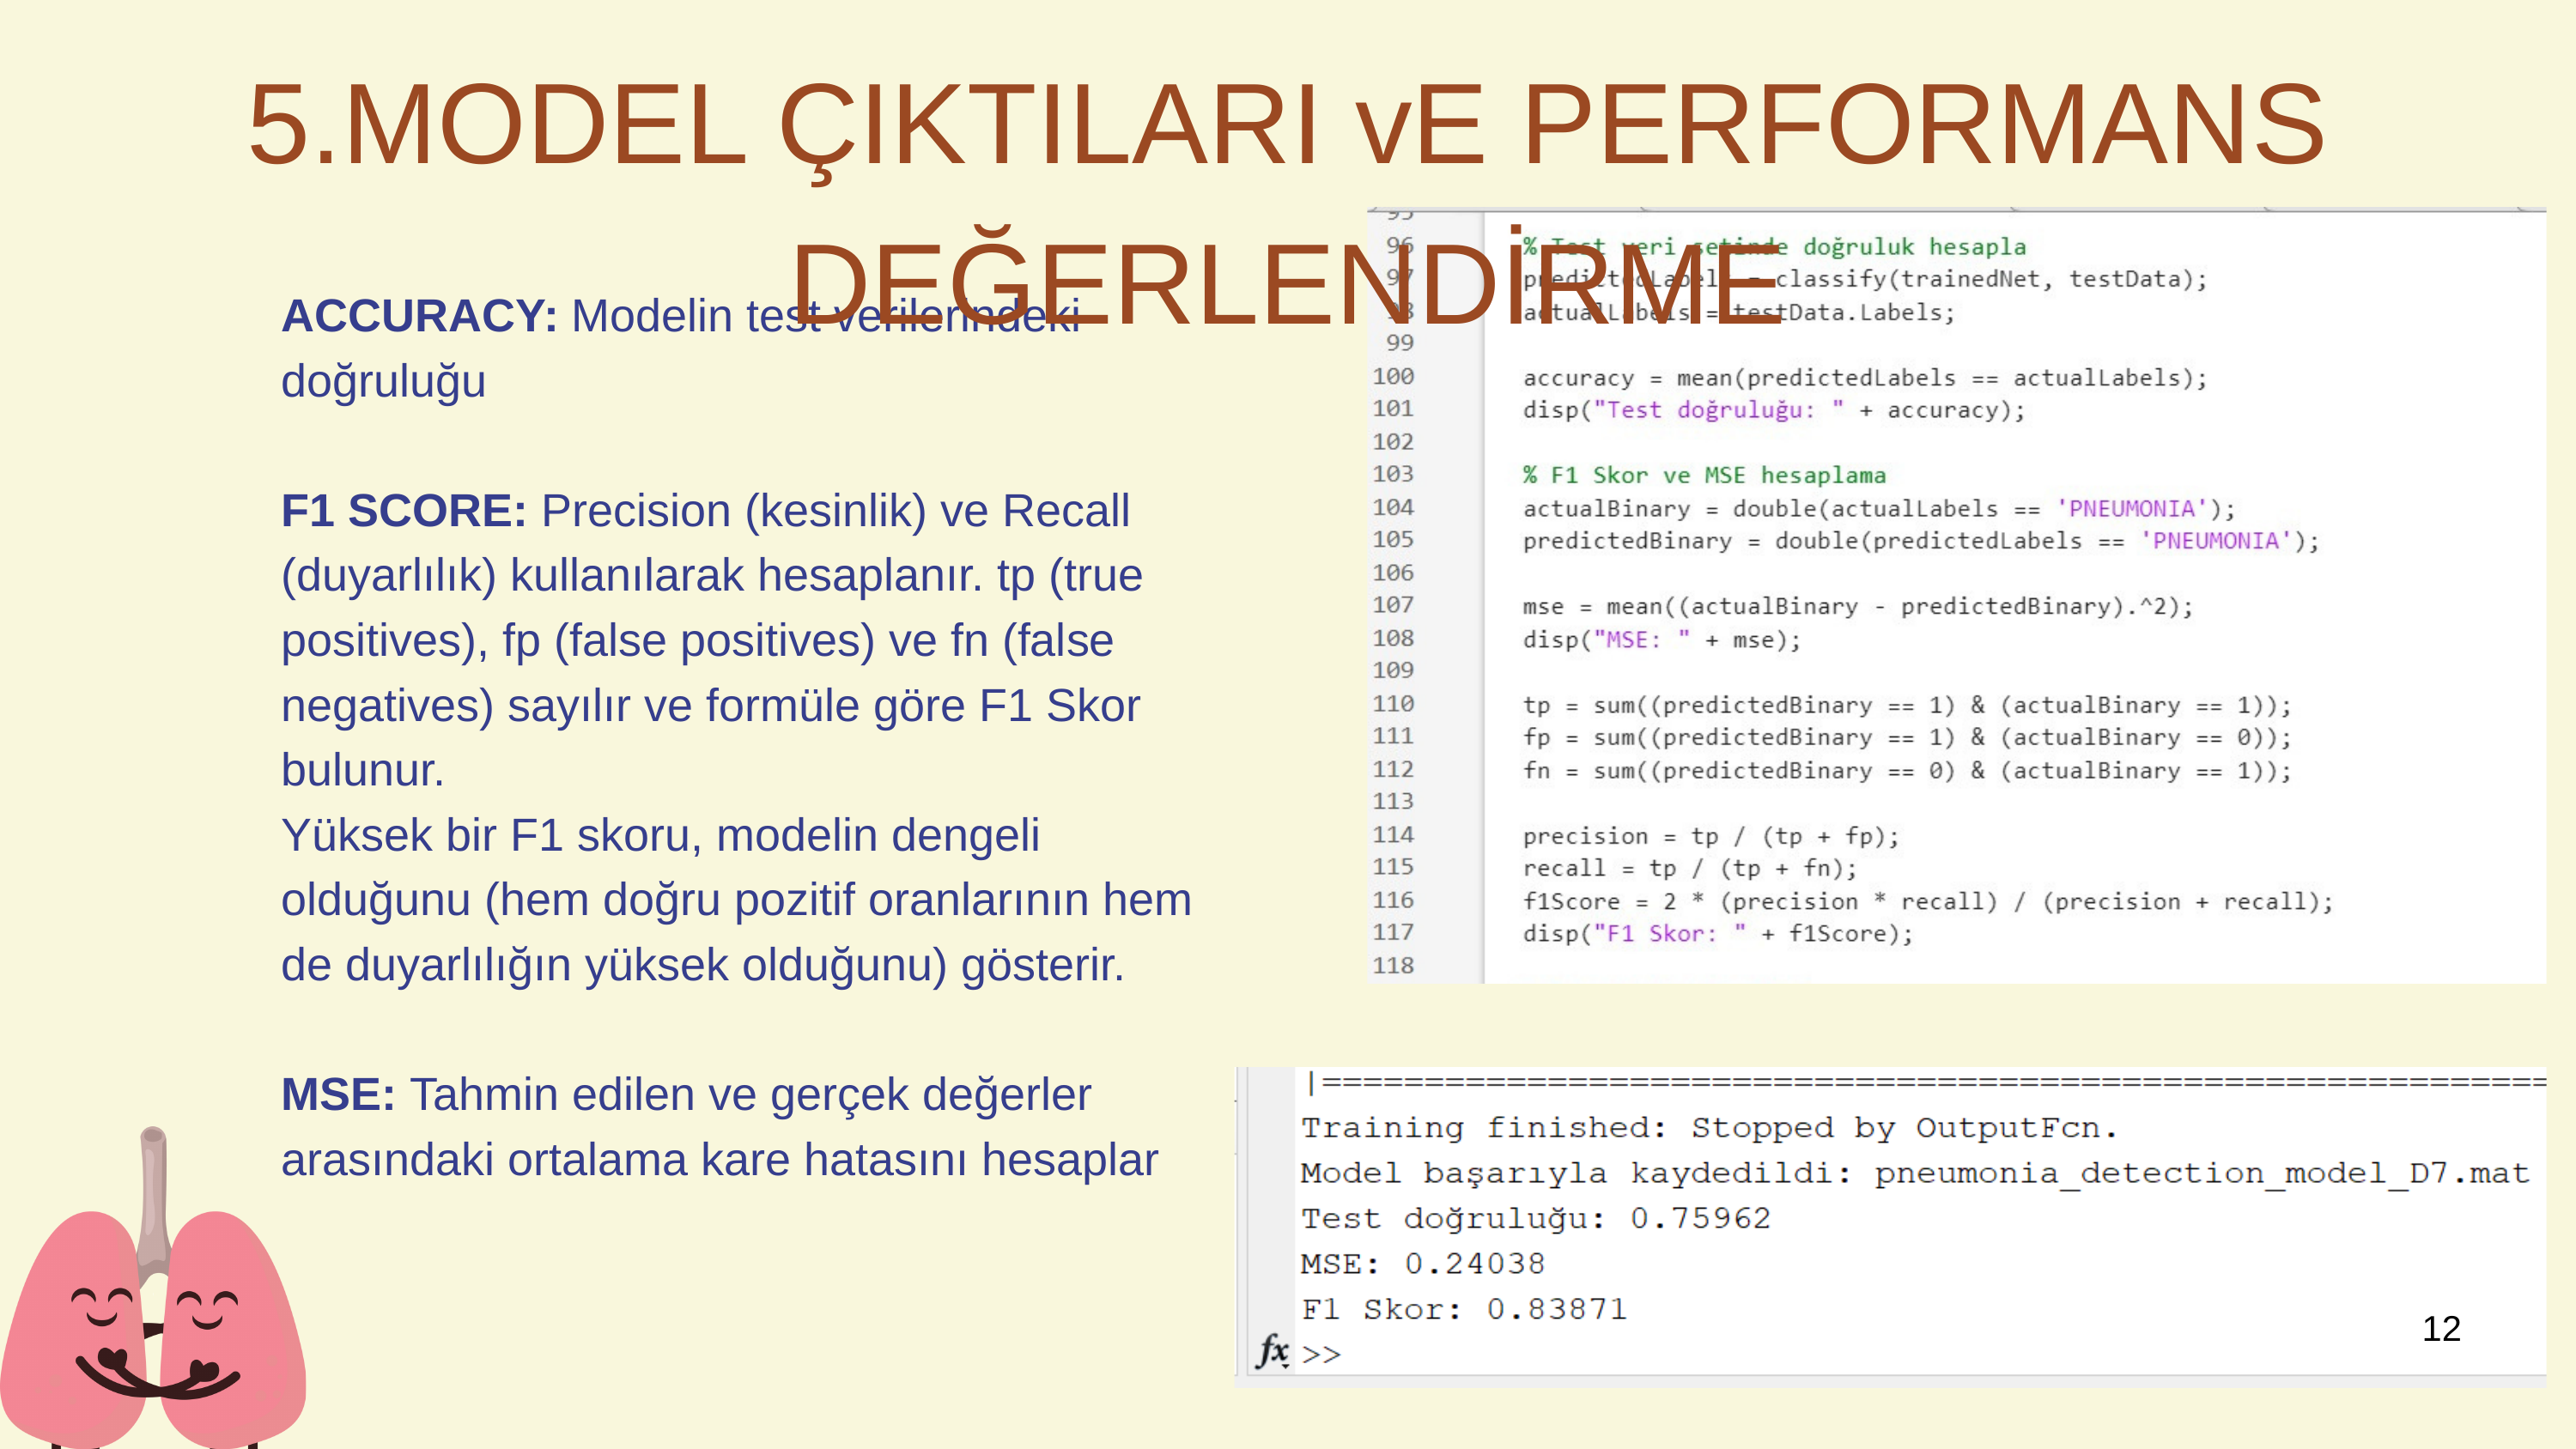

5.MODEL ÇIKTILARI vE PERFORMANS DEĞERLENDİRME

ACCURACY: Modelin test verilerindeki doğruluğu

F1 SCORE: Precision (kesinlik) ve Recall (duyarlılık) kullanılarak hesaplanır. tp (true positives), fp (false positives) ve fn (false negatives) sayılır ve formüle göre F1 Skor bulunur.
Yüksek bir F1 skoru, modelin dengeli olduğunu (hem doğru pozitif oranlarının hem de duyarlılığın yüksek olduğunu) gösterir.

MSE: Tahmin edilen ve gerçek değerler arasındaki ortalama kare hatasını hesaplar

12